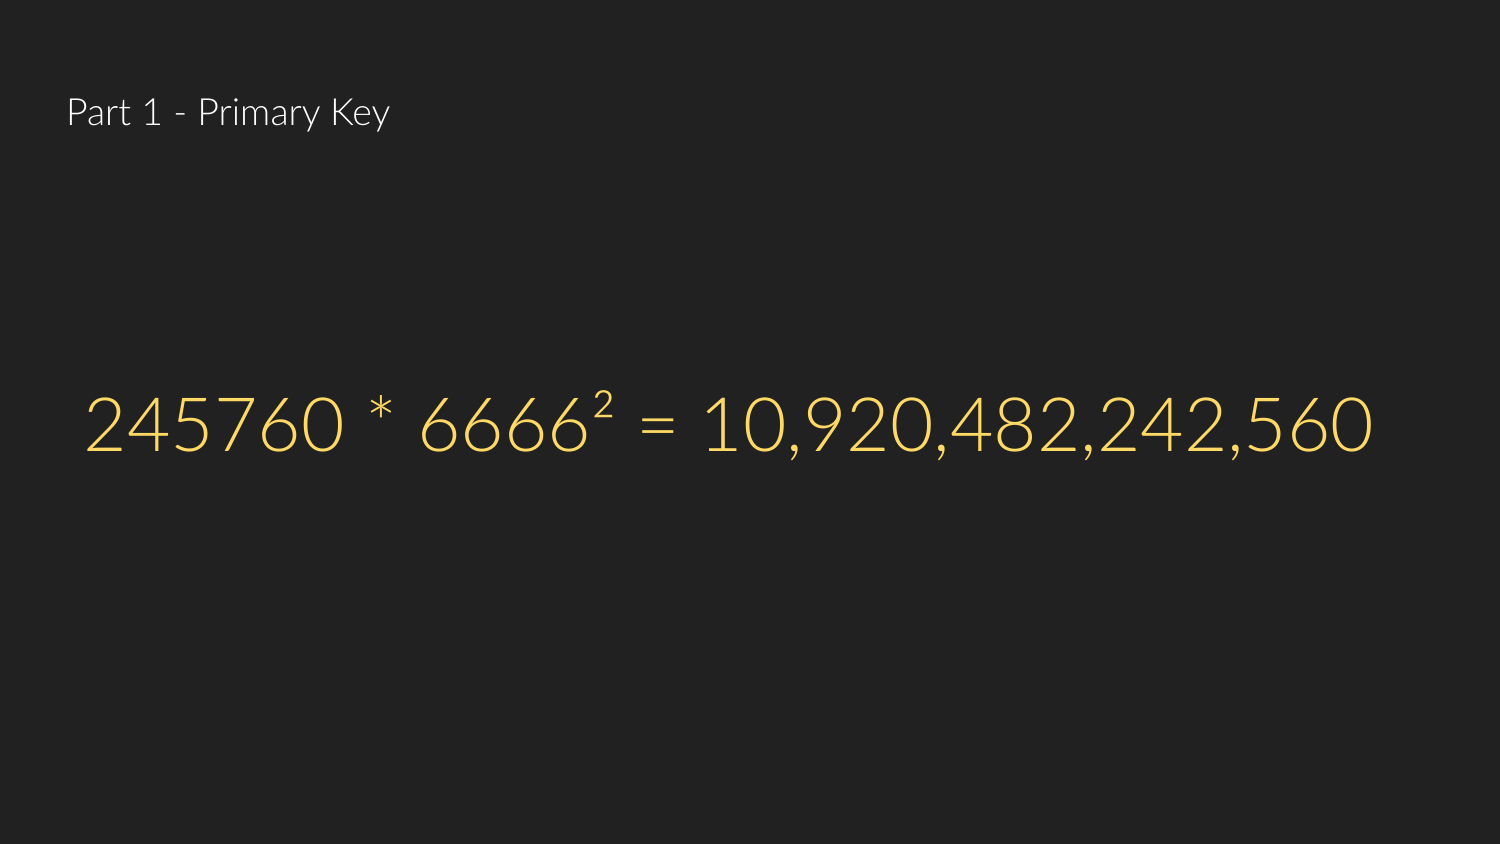

# Part 1 - Primary Key
245760 * 6666² = 10,920,482,242,560